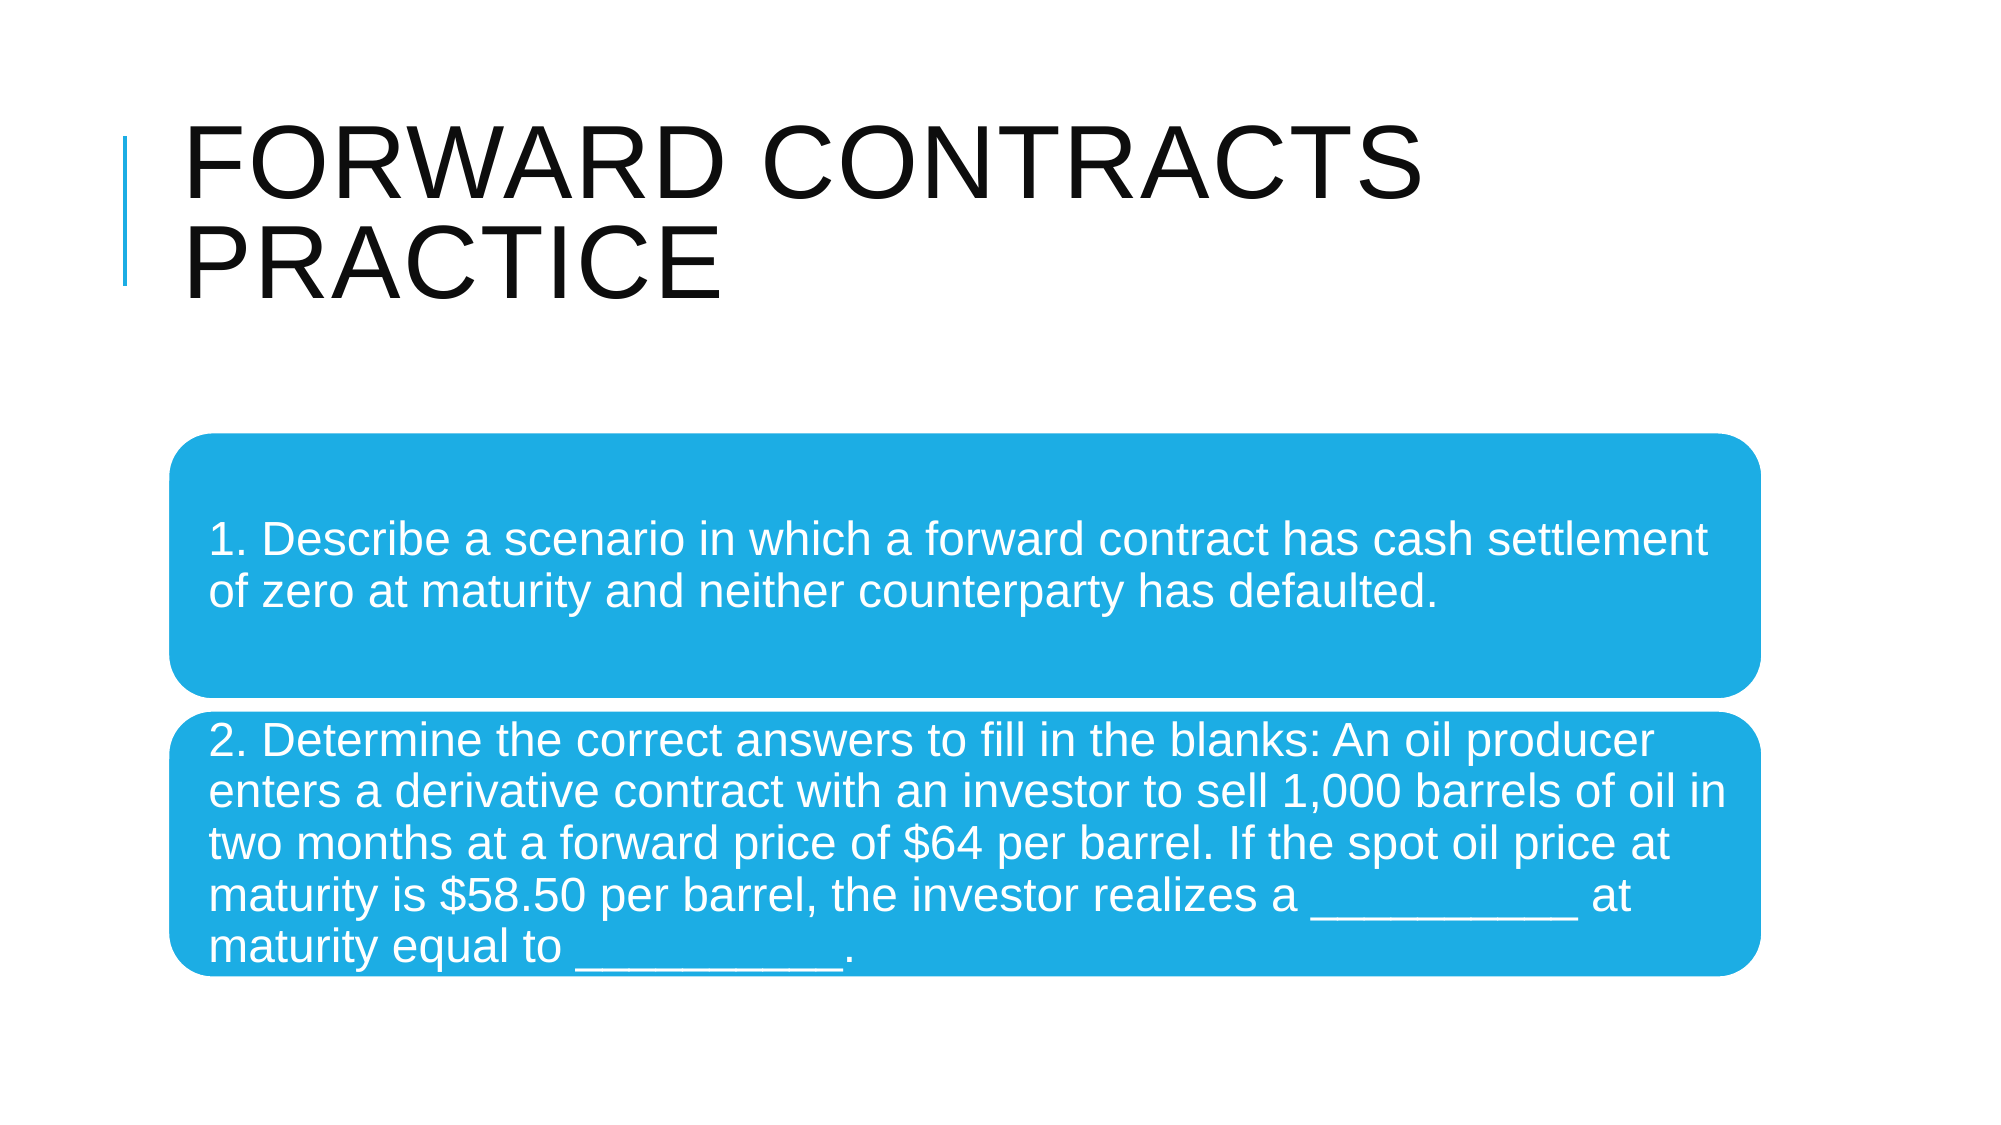

# Forward Contracts practice
1. Describe a scenario in which a forward contract has cash settlement of zero at maturity and neither counterparty has defaulted.
2. Determine the correct answers to fill in the blanks: An oil producer enters a derivative contract with an investor to sell 1,000 barrels of oil in two months at a forward price of $64 per barrel. If the spot oil price at maturity is $58.50 per barrel, the investor realizes a __________ at maturity equal to __________.